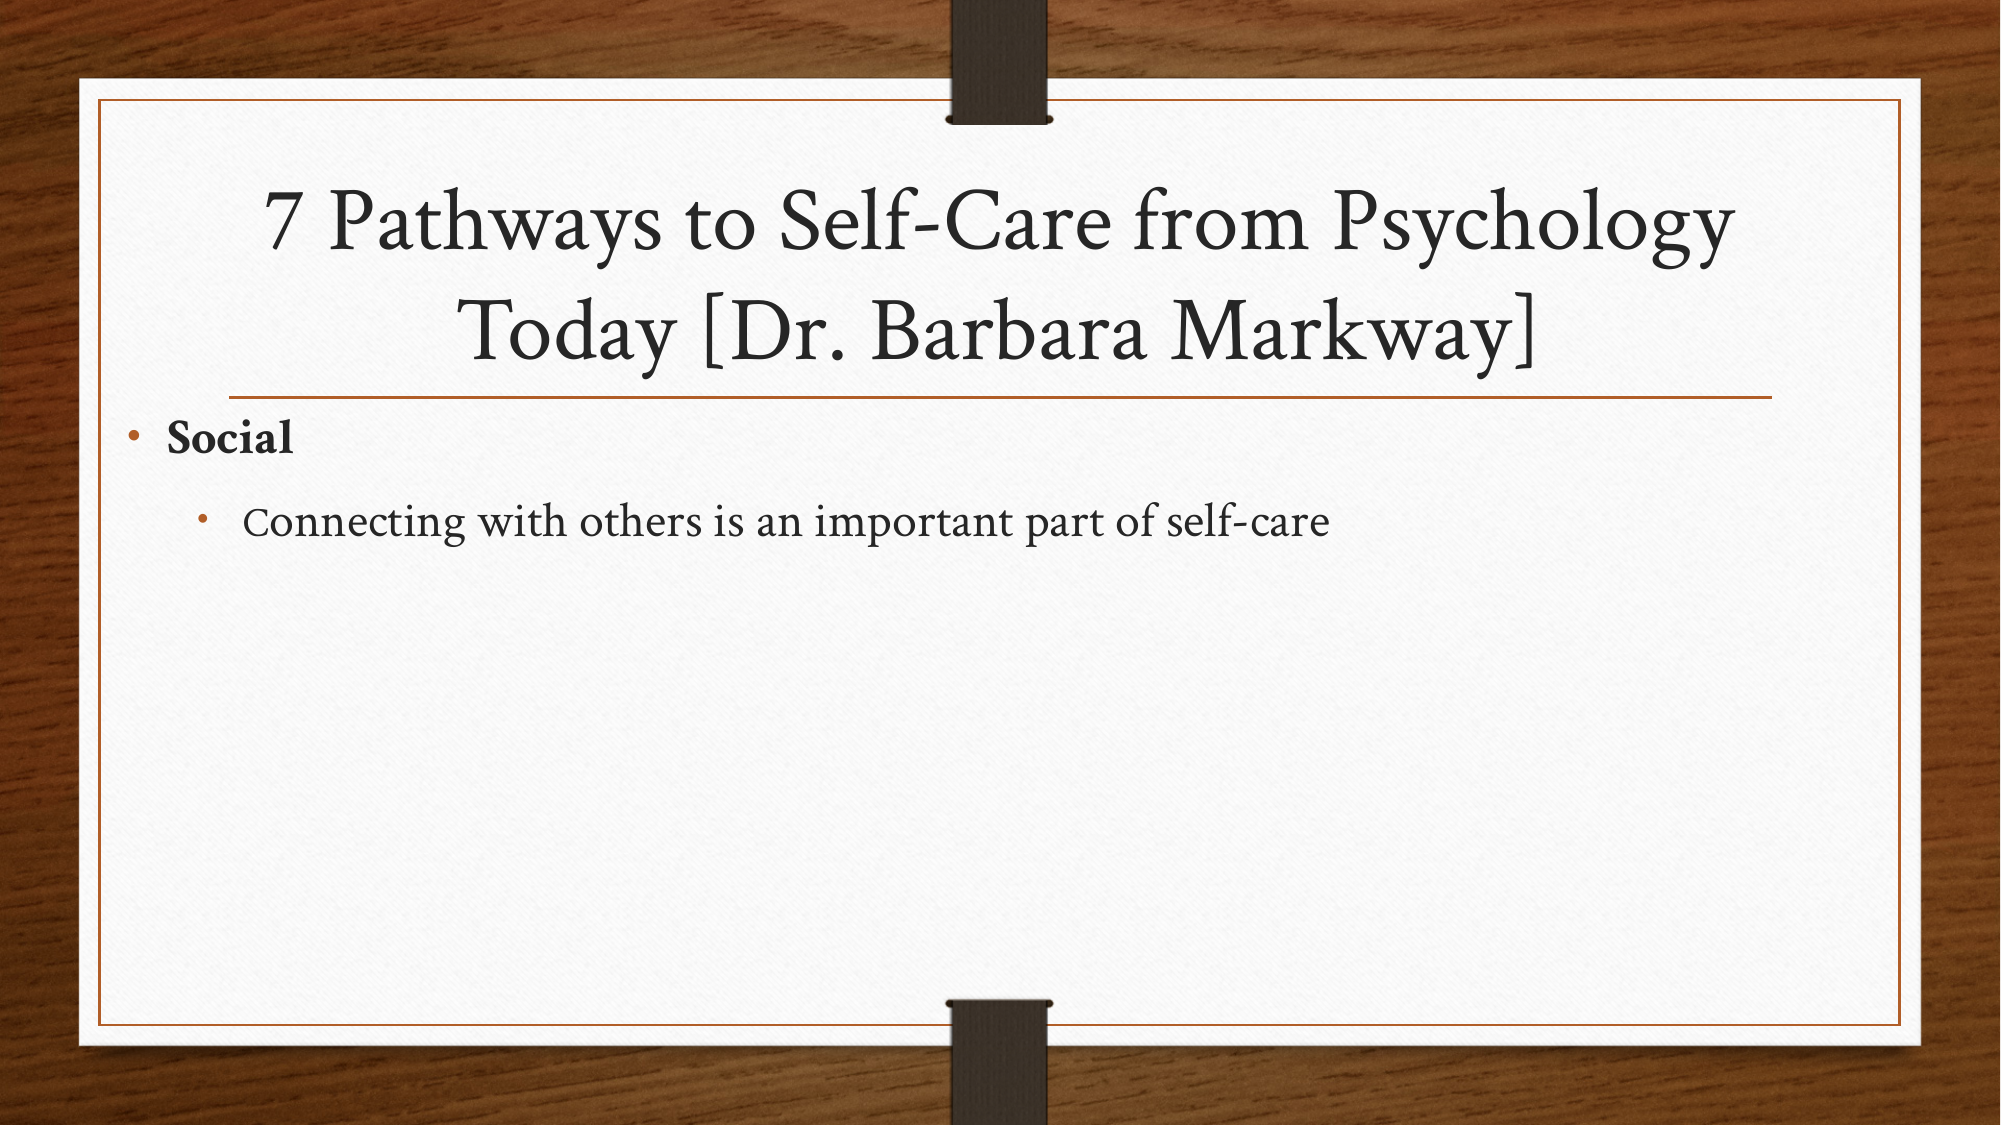

# 7 Pathways to Self-Care from Psychology Today [Dr. Barbara Markway]
Social
Connecting with others is an important part of self-care